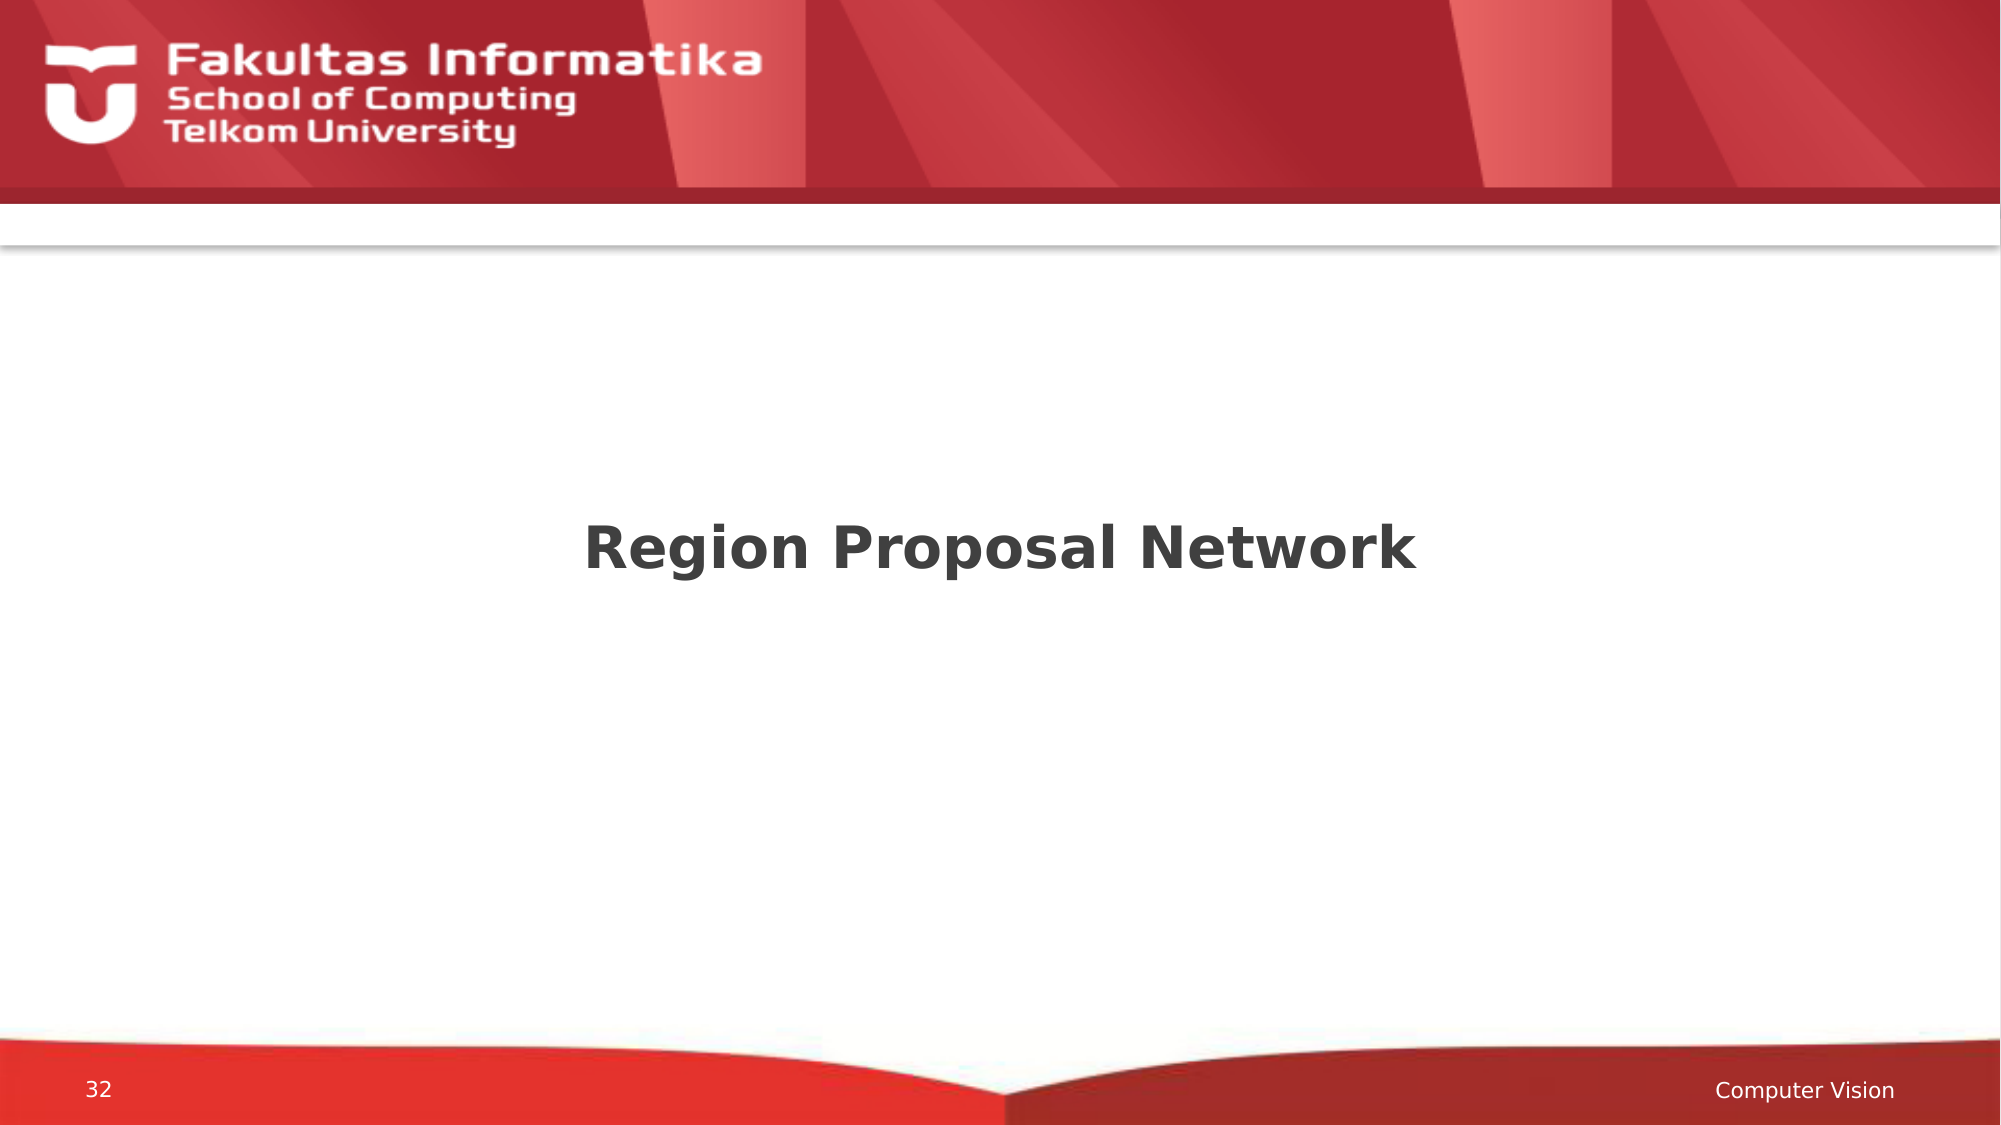

# Region Proposal Network
Computer Vision
32